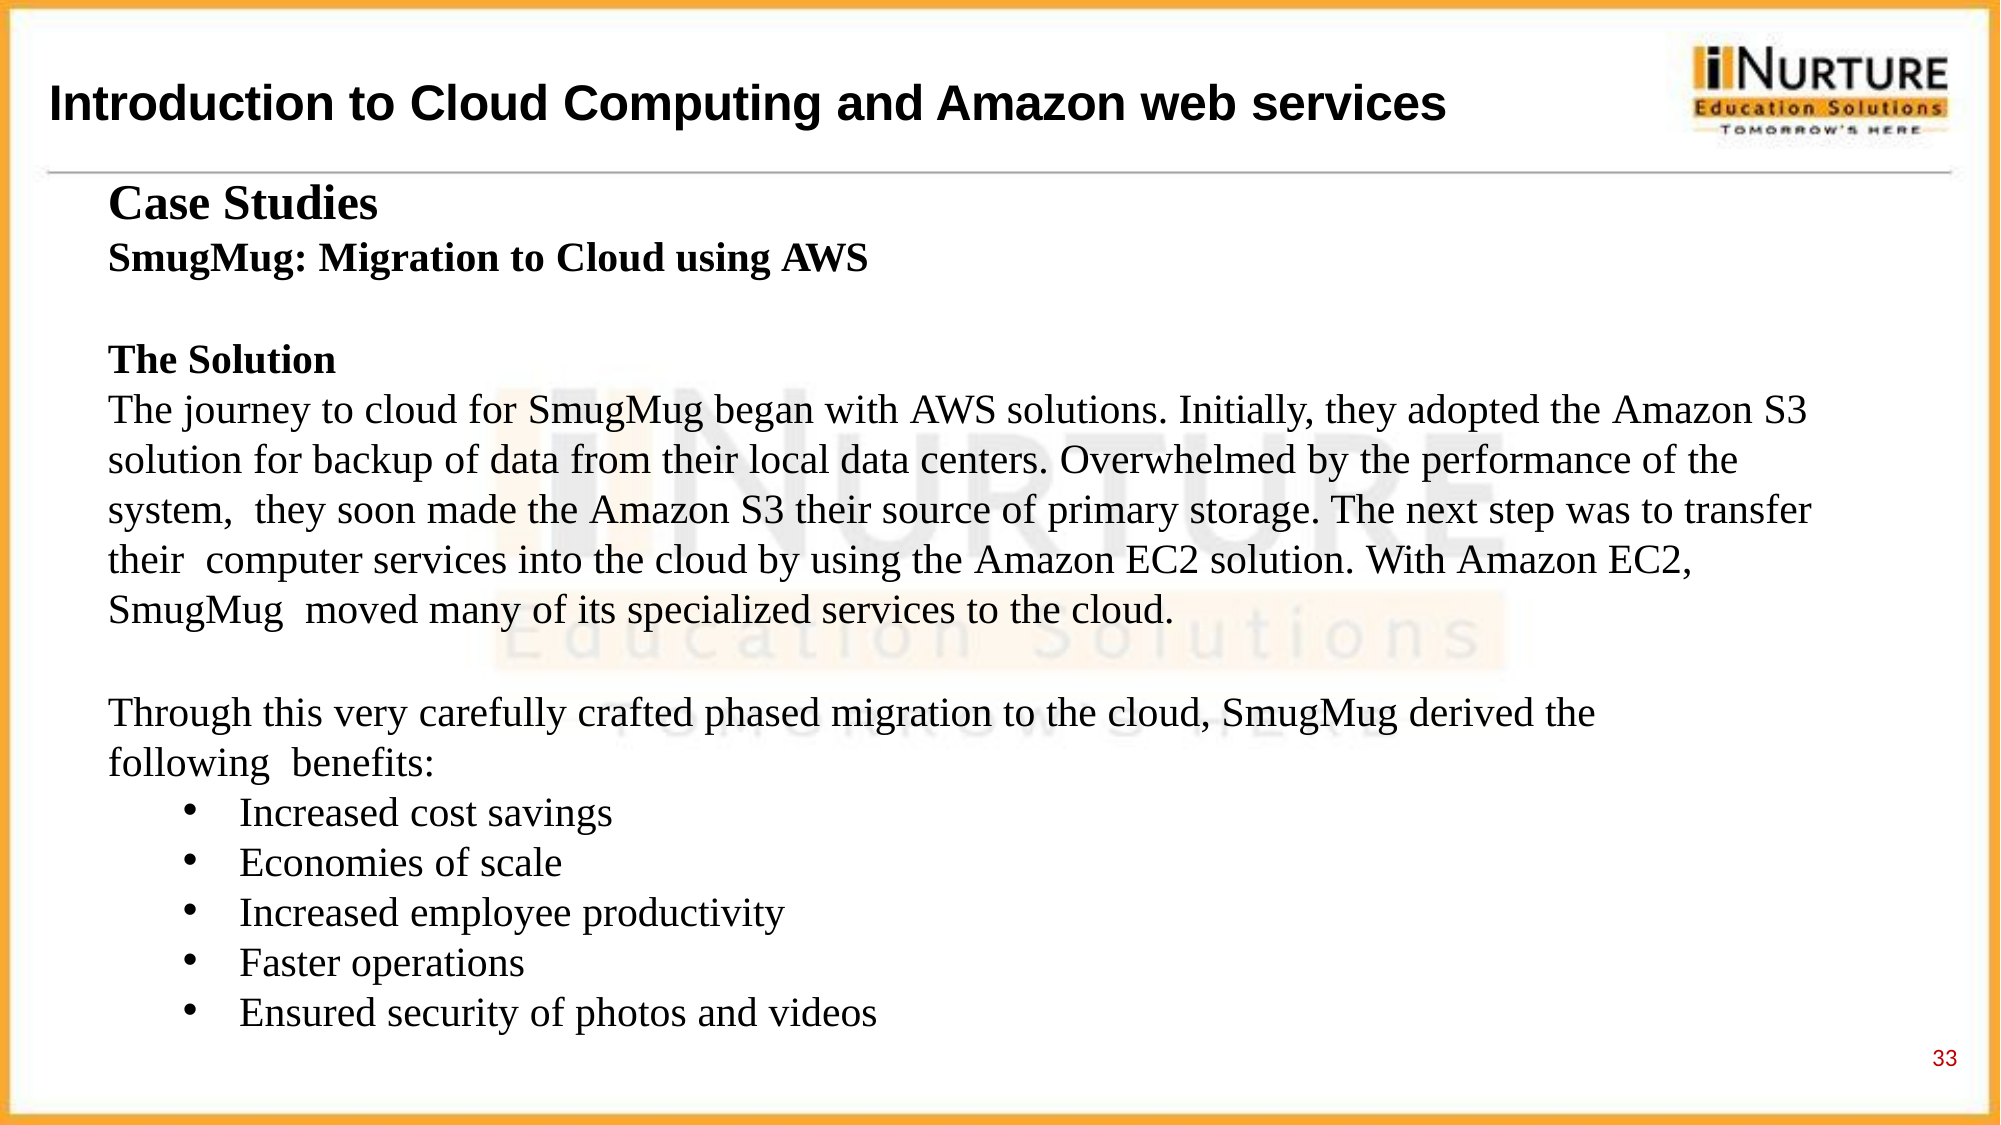

# Introduction to Cloud Computing and Amazon web services
Case Studies
SmugMug: Migration to Cloud using AWS

The Solution
The journey to cloud for SmugMug began with AWS solutions. Initially, they adopted the Amazon S3  solution for backup of data from their local data centers. Overwhelmed by the performance of the system,  they soon made the Amazon S3 their source of primary storage. The next step was to transfer their  computer services into the cloud by using the Amazon EC2 solution. With Amazon EC2, SmugMug  moved many of its specialized services to the cloud.

Through this very carefully crafted phased migration to the cloud, SmugMug derived the following  benefits:
Increased cost savings
Economies of scale
Increased employee productivity
Faster operations
Ensured security of photos and videos
33